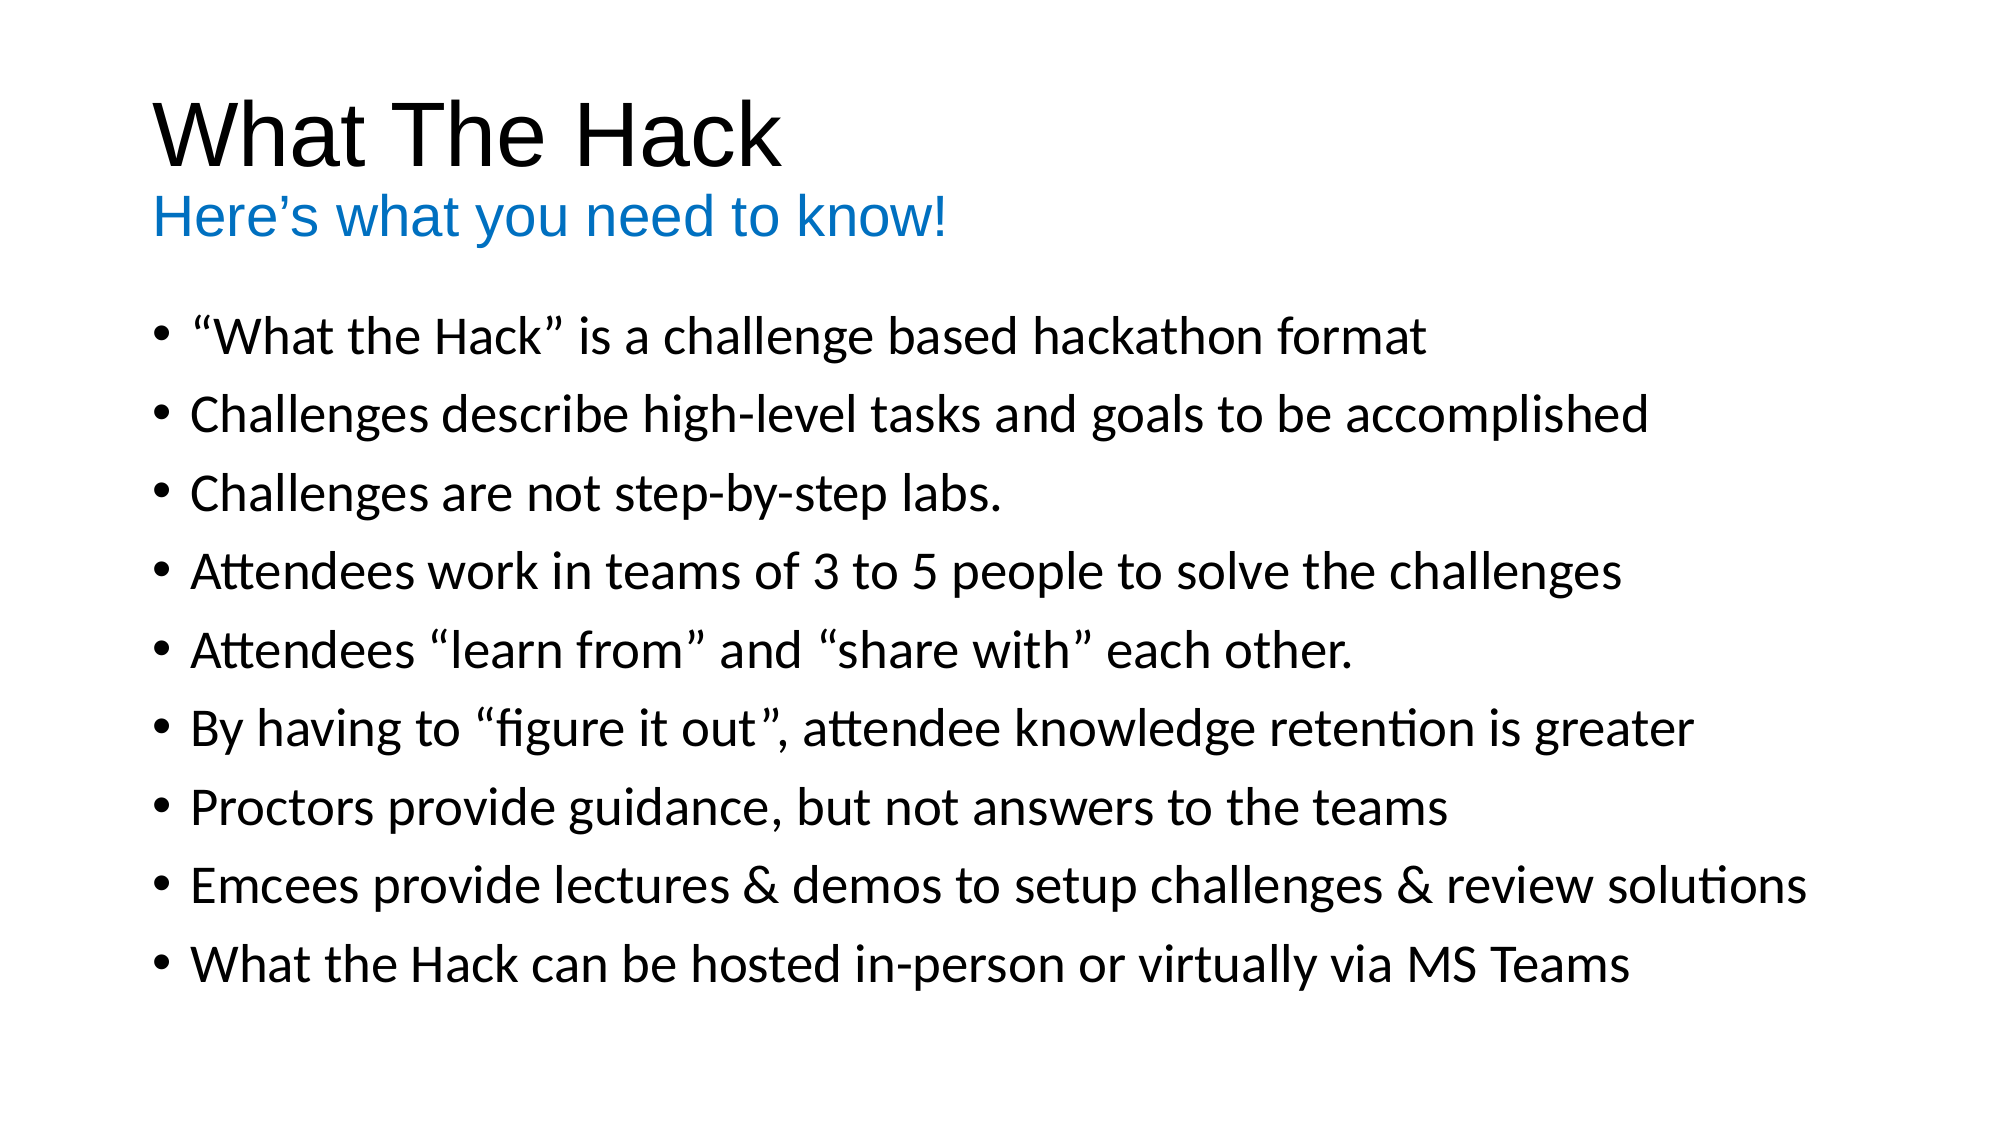

# What The Hack Here’s what you need to know!
“What the Hack” is a challenge based hackathon format
Challenges describe high-level tasks and goals to be accomplished
Challenges are not step-by-step labs.
Attendees work in teams of 3 to 5 people to solve the challenges
Attendees “learn from” and “share with” each other.
By having to “figure it out”, attendee knowledge retention is greater
Proctors provide guidance, but not answers to the teams
Emcees provide lectures & demos to setup challenges & review solutions
What the Hack can be hosted in-person or virtually via MS Teams